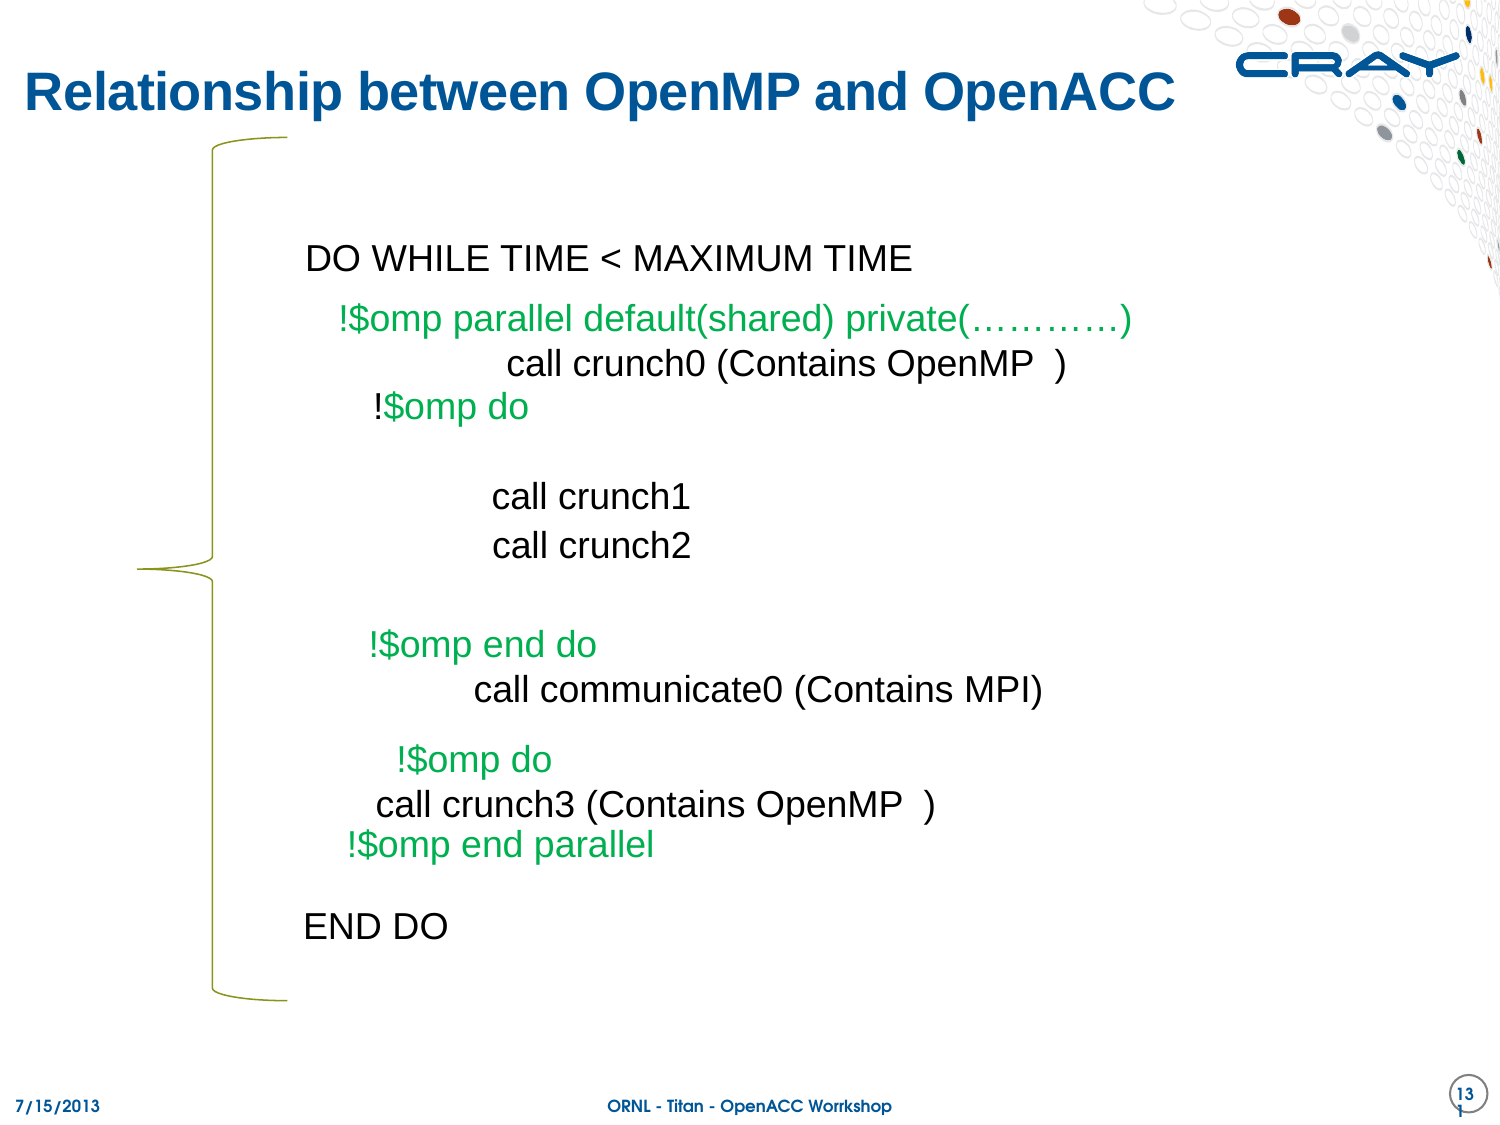

# Relationship between OpenMP and OpenACC

DO WHILE TIME < MAXIMUM TIME
!$omp parallel default(shared) private(…………)
                call crunch0 (Contains OpenMP  )
   !$omp do

	call crunch1
            call crunch2

  !$omp end do
            call communicate0 (Contains MPI)
   !$omp do
 call crunch3 (Contains OpenMP  )
!$omp end parallel

END DO

131
7/15/2013
ORNL - Titan - OpenACC Worrkshop